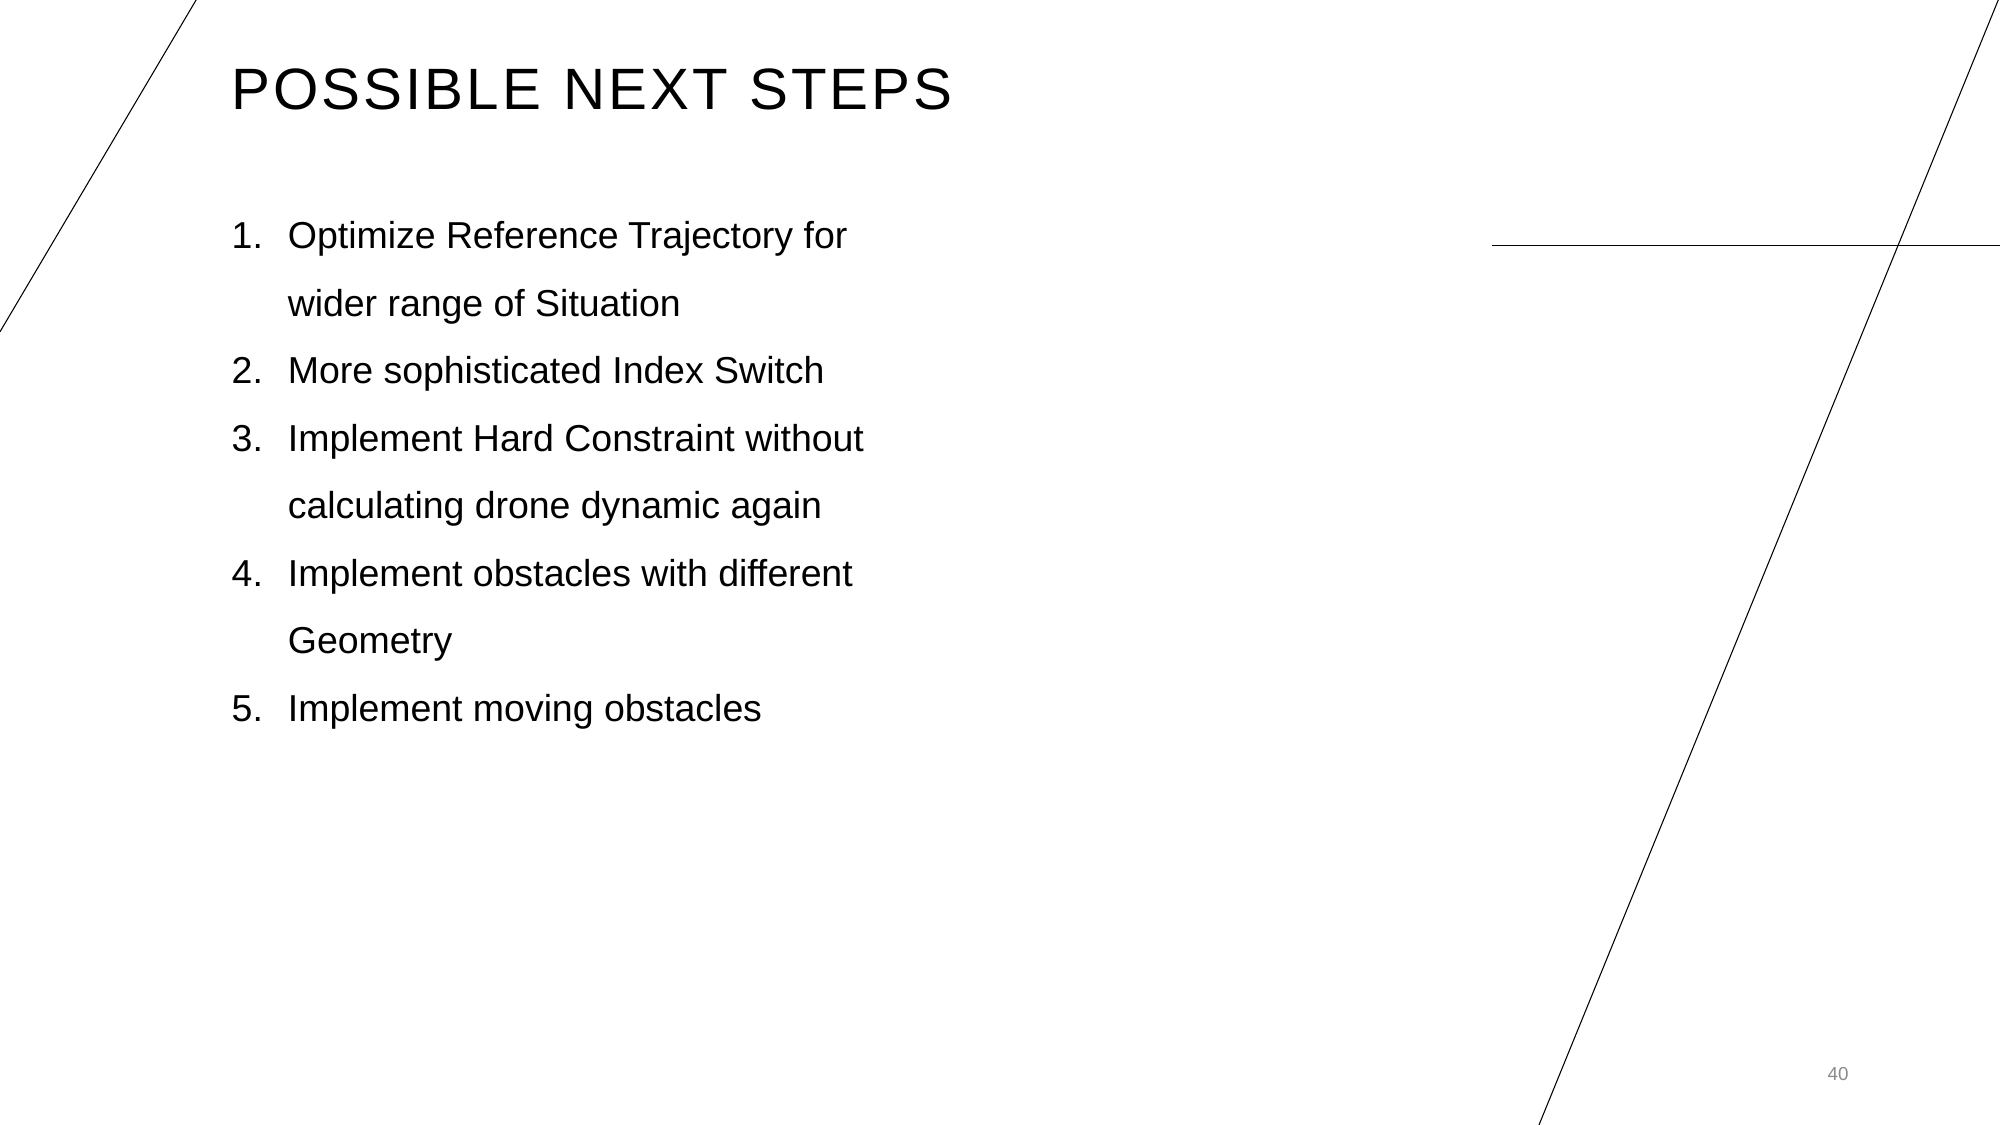

# Possible Next Steps
Optimize Reference Trajectory for wider range of Situation
More sophisticated Index Switch
Implement Hard Constraint without calculating drone dynamic again
Implement obstacles with different Geometry
Implement moving obstacles
40